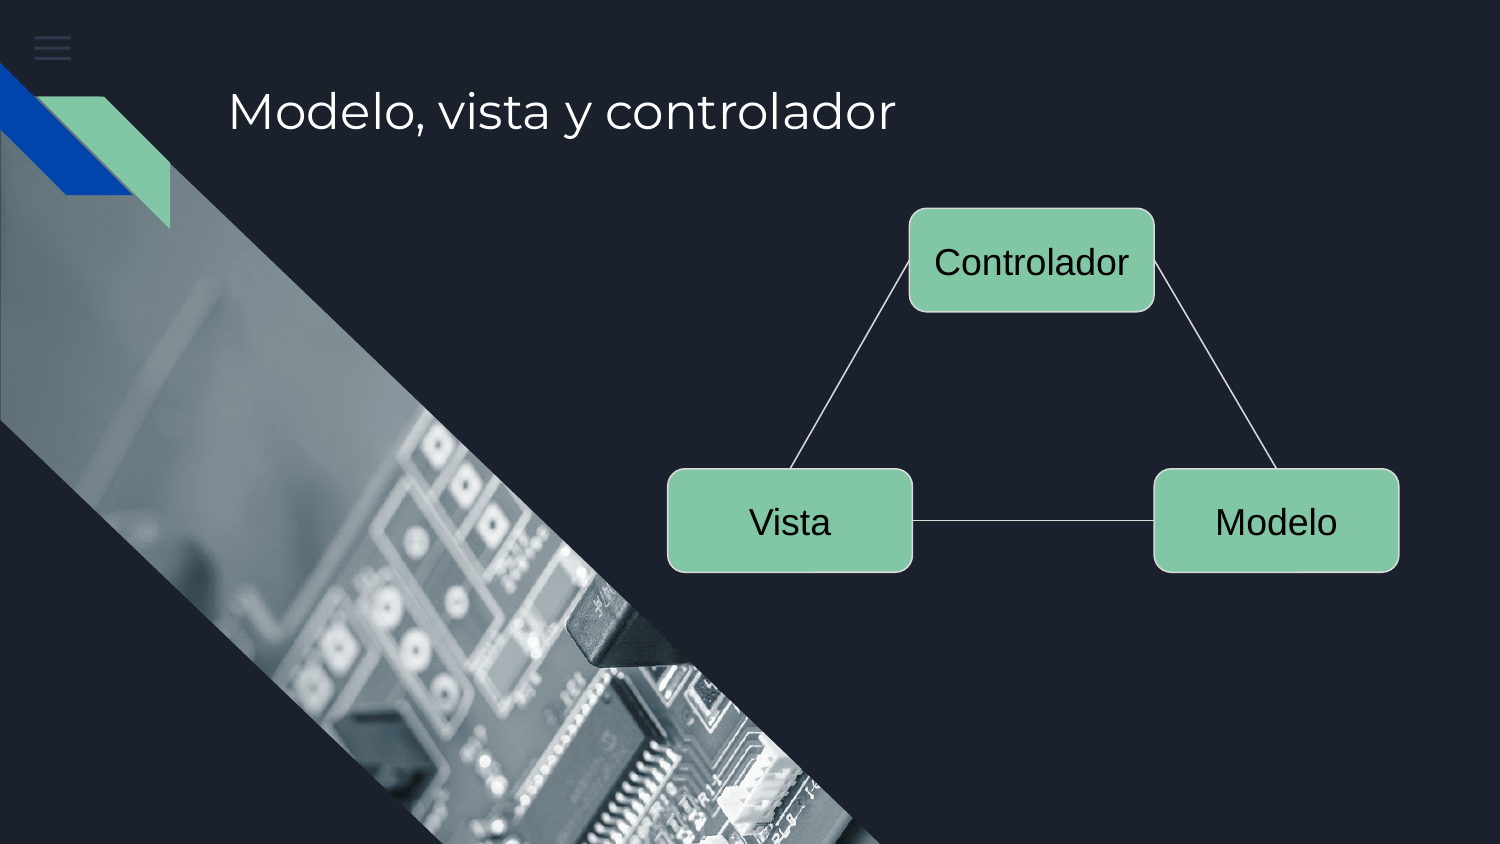

# Modelo, vista y controlador
Controlador
Vista
Modelo